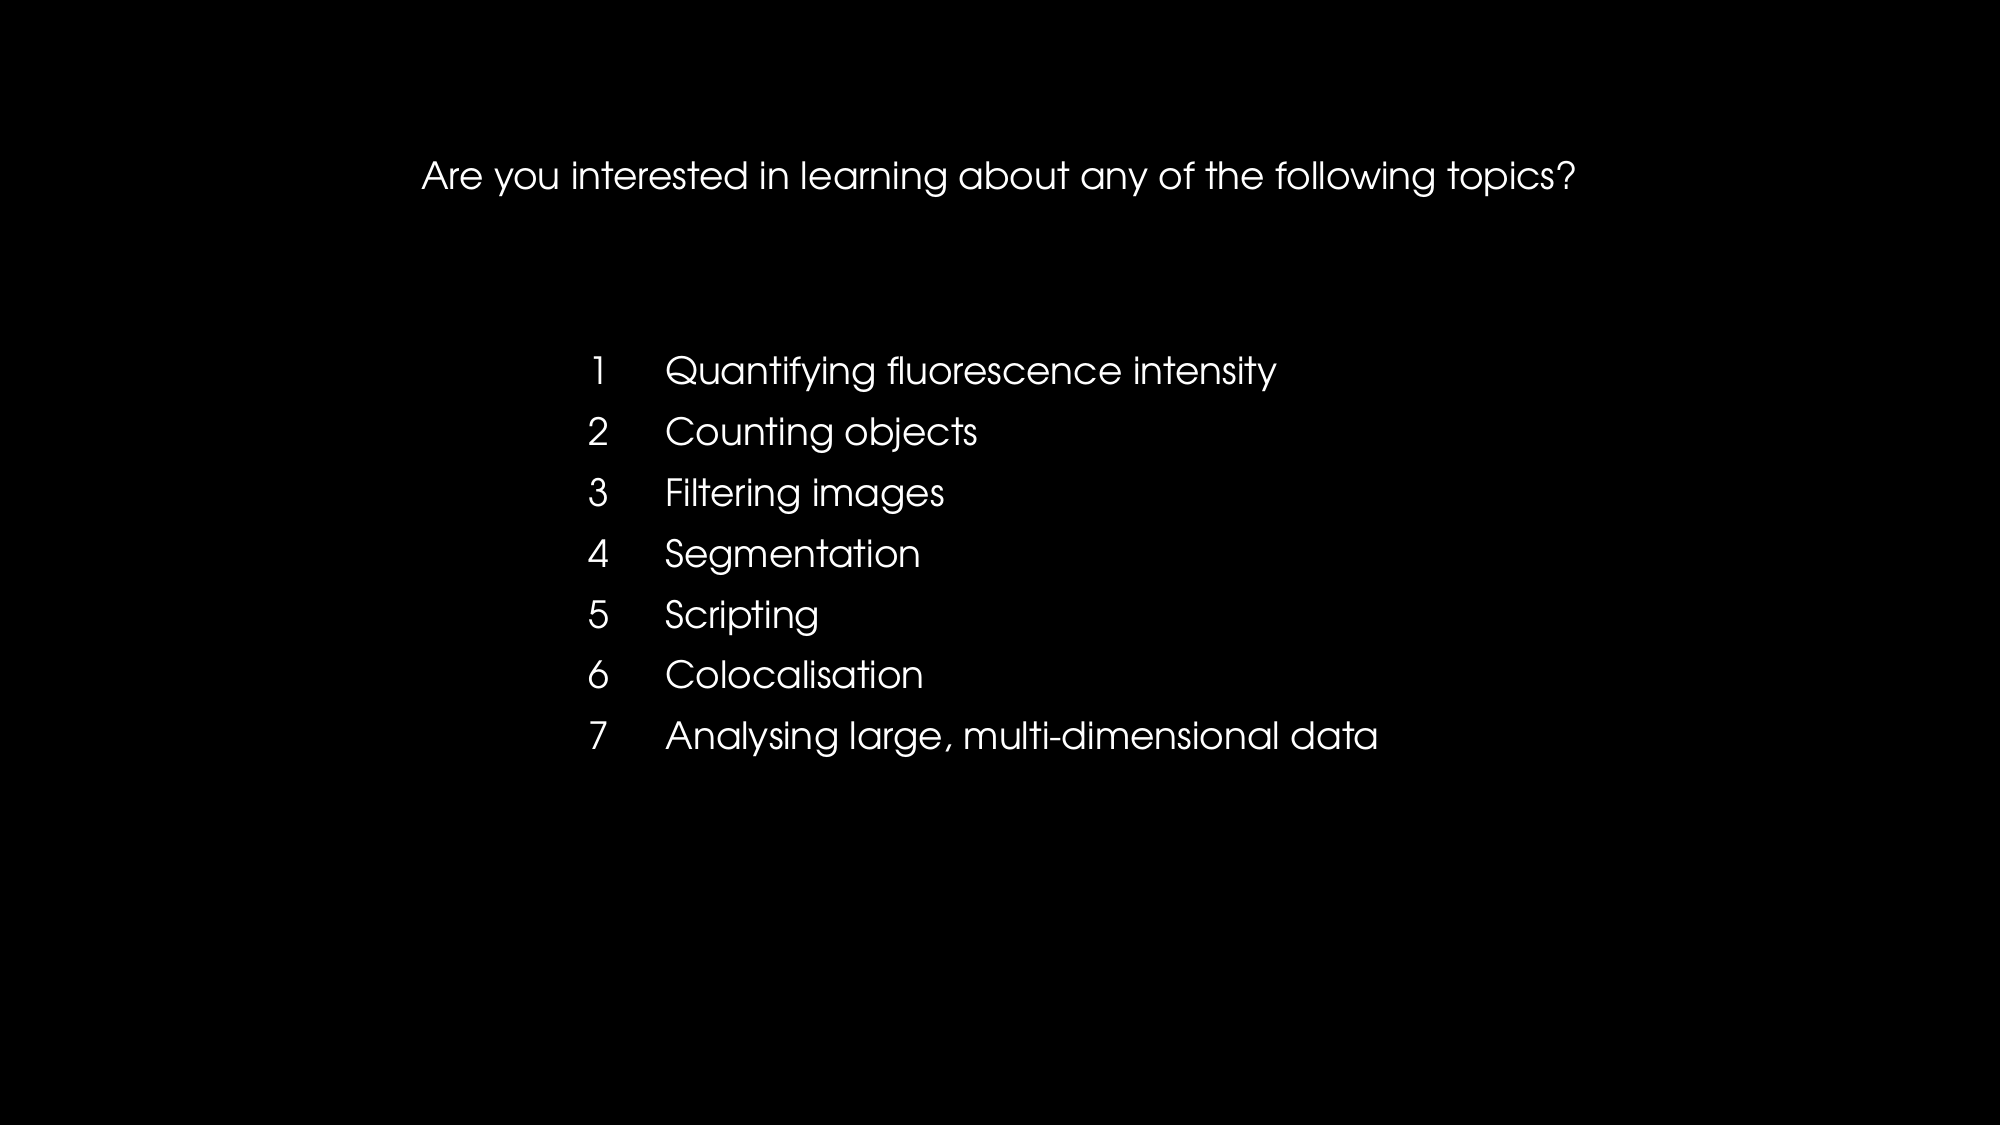

Are you interested in learning about any of the following topics?
| 1 | Quantifying fluorescence intensity |
| --- | --- |
| 2 | Counting objects |
| 3 | Filtering images |
| 4 | Segmentation |
| 5 | Scripting |
| 6 | Colocalisation |
| 7 | Analysing large, multi-dimensional data |